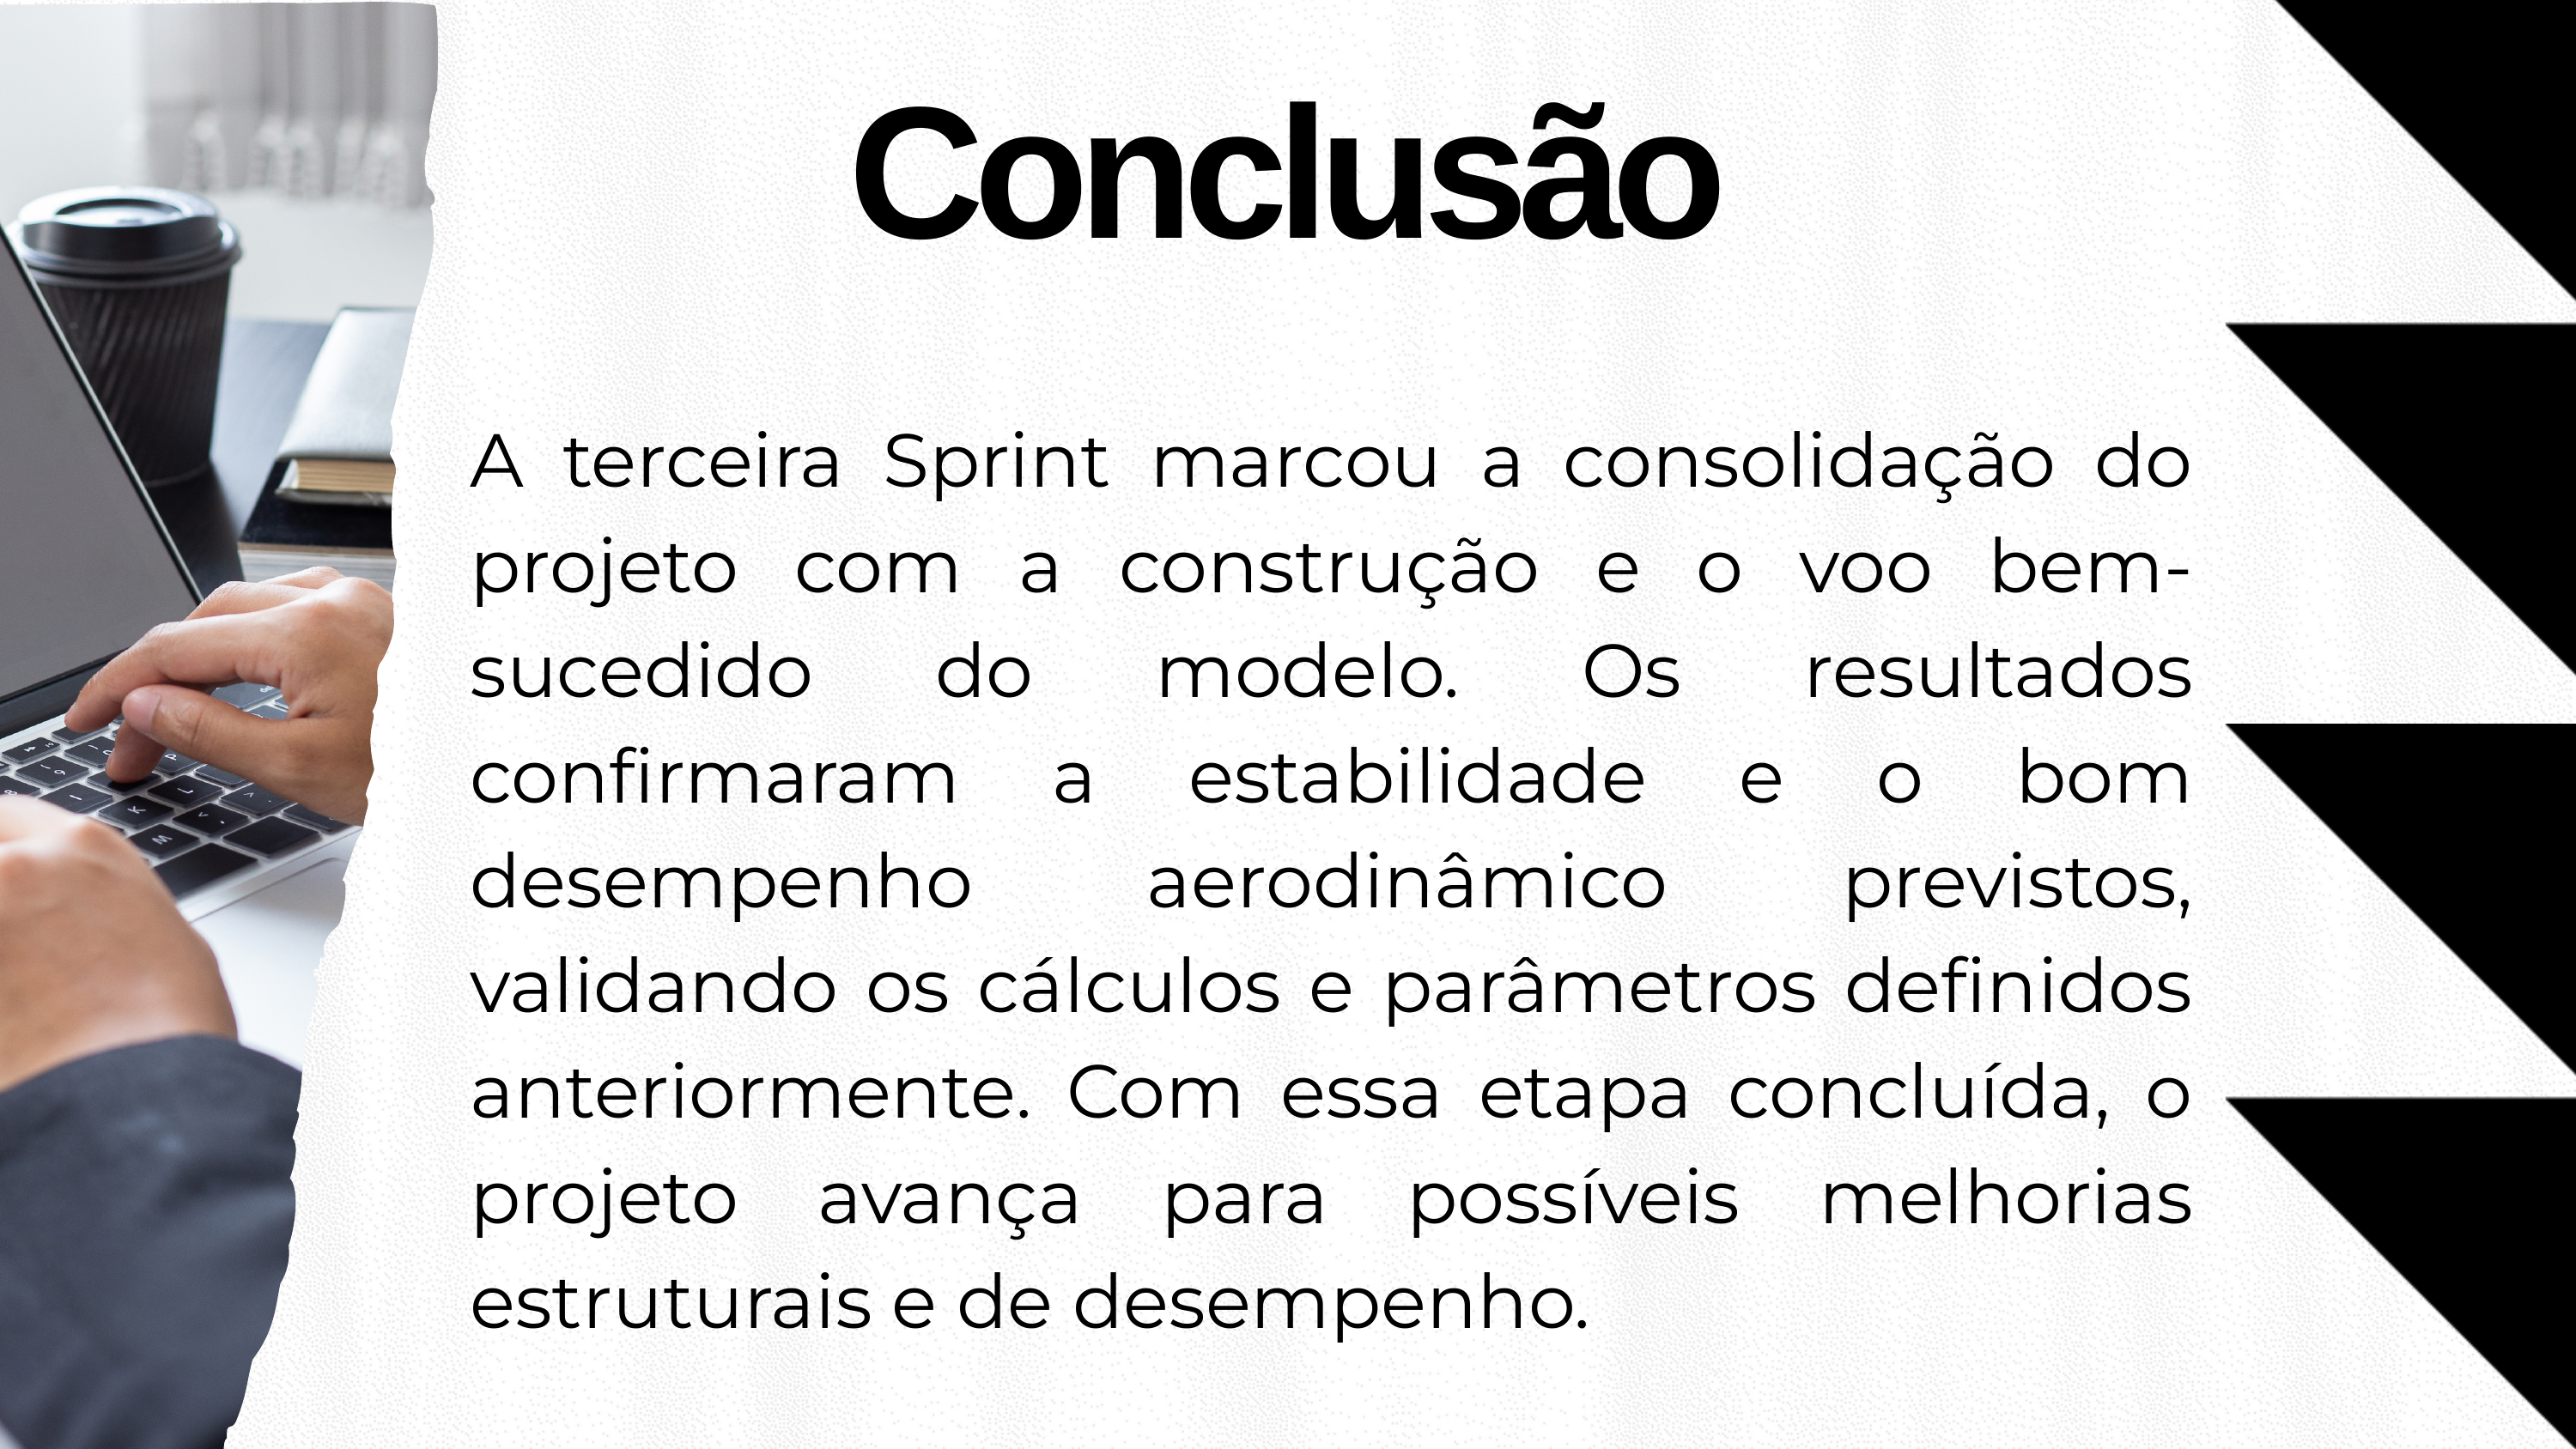

Conclusão
A terceira Sprint marcou a consolidação do projeto com a construção e o voo bem-sucedido do modelo. Os resultados confirmaram a estabilidade e o bom desempenho aerodinâmico previstos, validando os cálculos e parâmetros definidos anteriormente. Com essa etapa concluída, o projeto avança para possíveis melhorias estruturais e de desempenho.